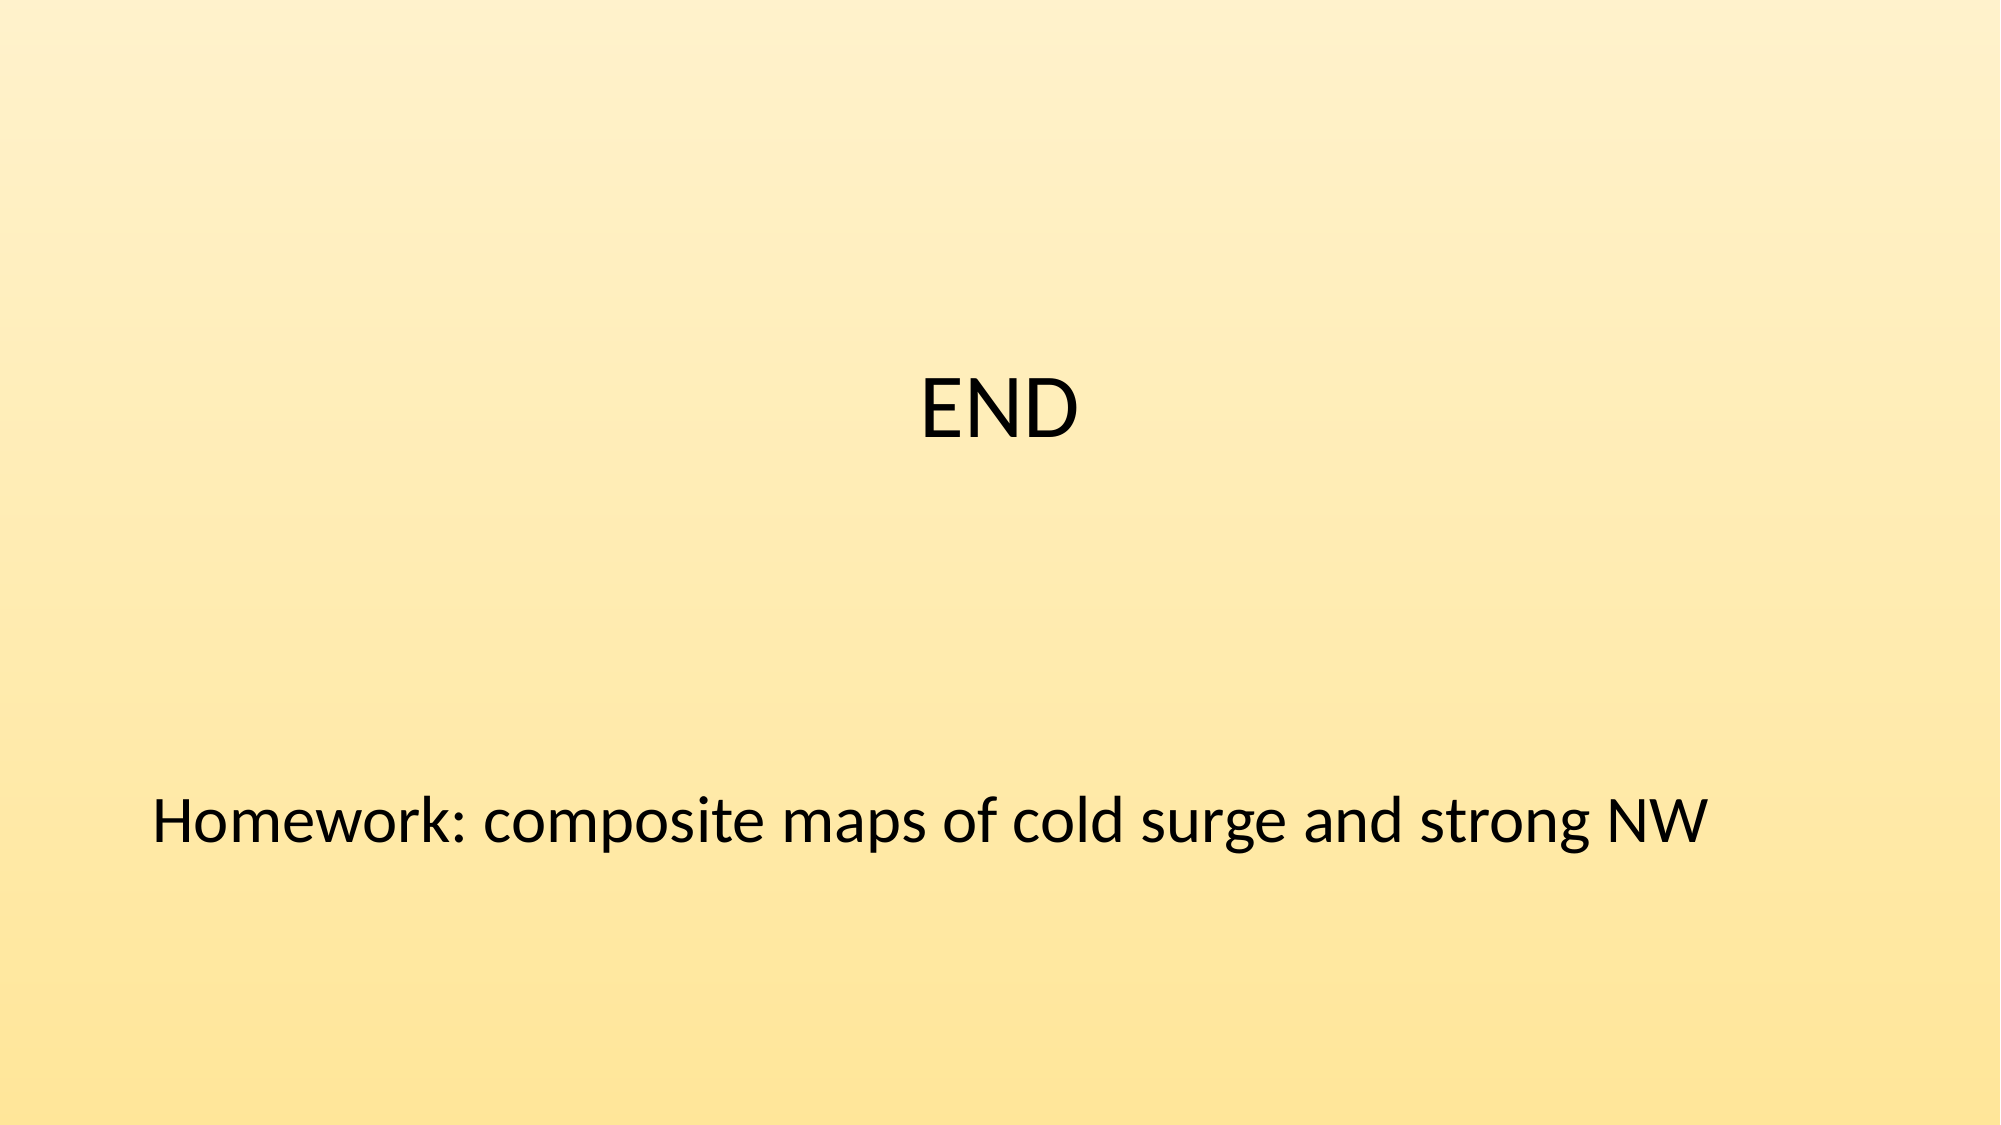

# END
Homework: composite maps of cold surge and strong NW